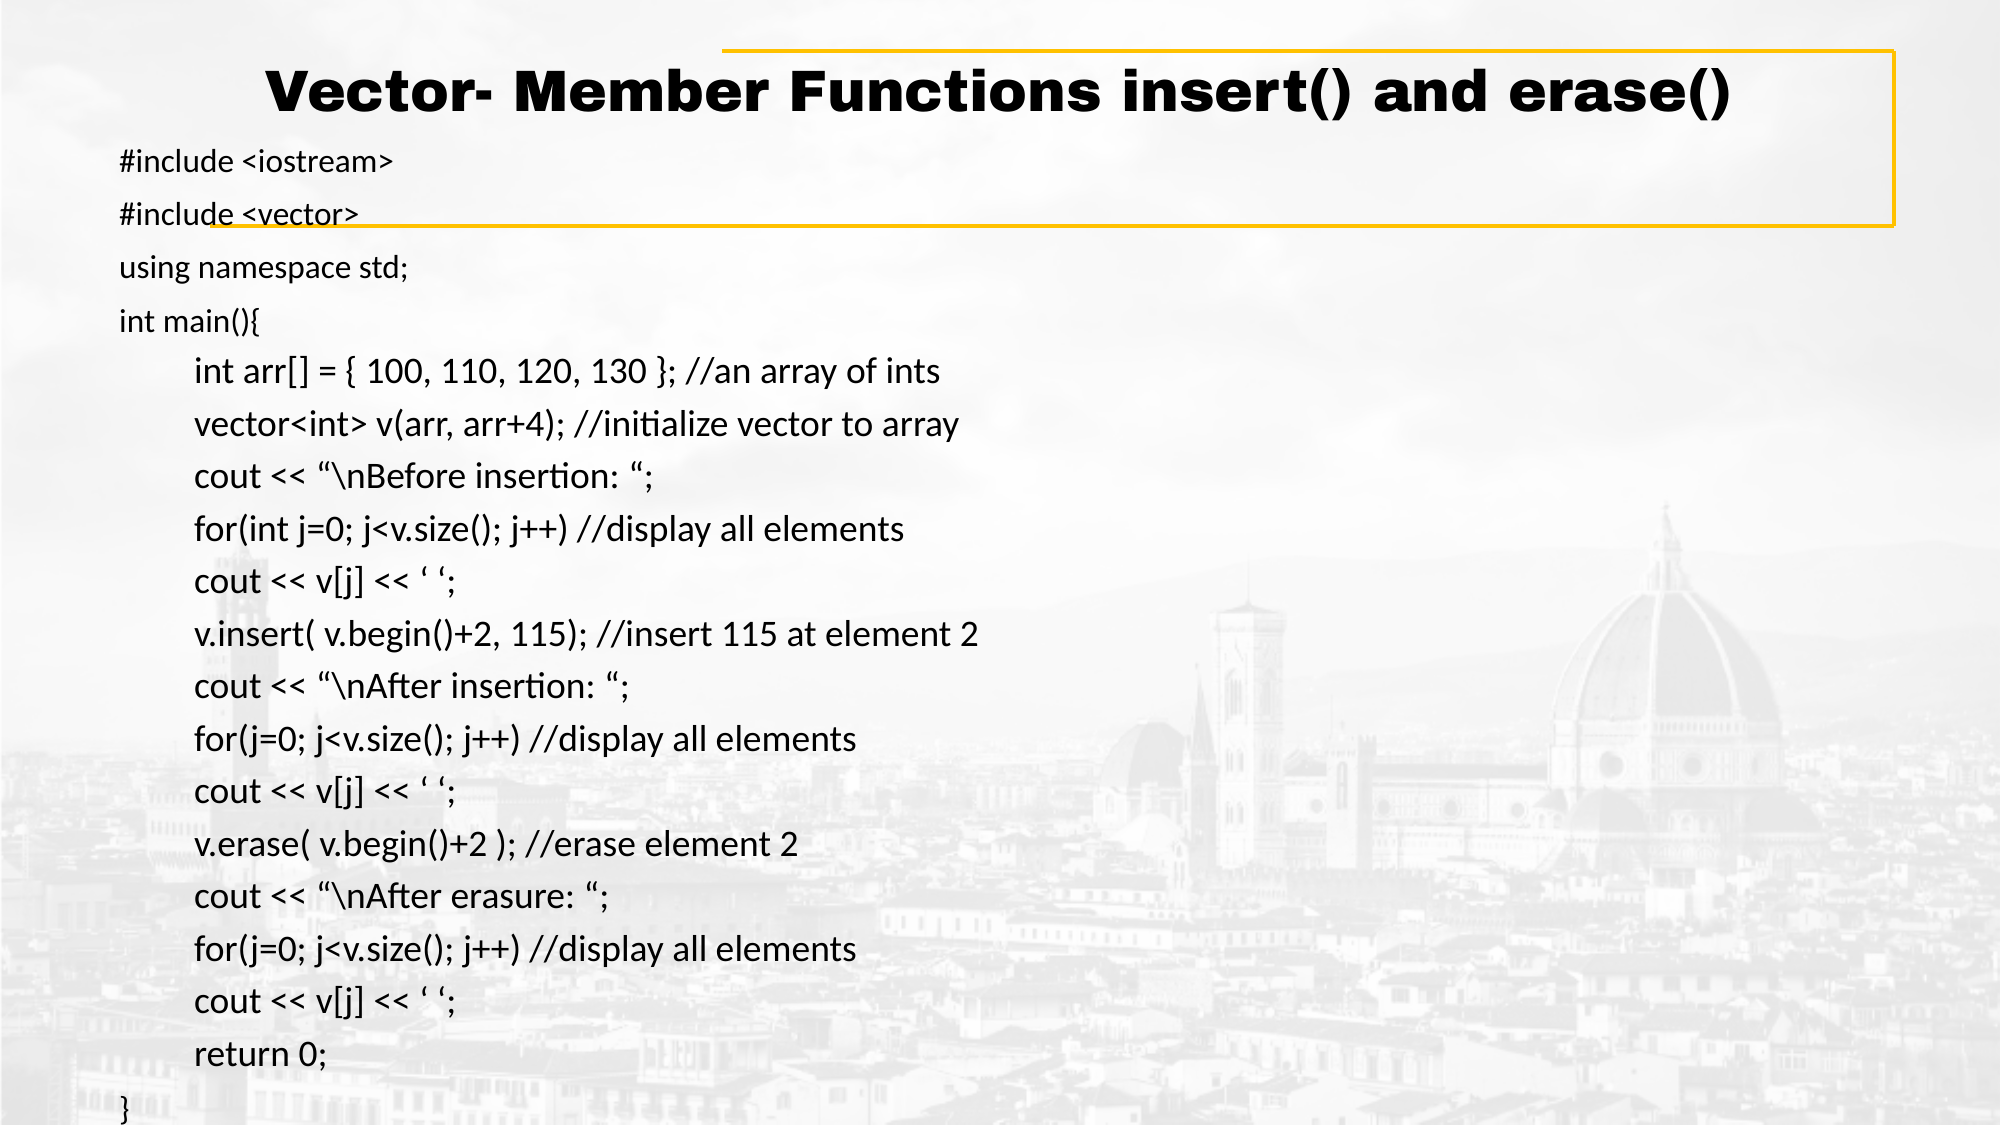

# Vector- Member Functions insert() and erase()
#include <iostream>
#include <vector>
using namespace std;
int main(){
int arr[] = { 100, 110, 120, 130 }; //an array of ints
vector<int> v(arr, arr+4); //initialize vector to array
cout << “\nBefore insertion: “;
for(int j=0; j<v.size(); j++) //display all elements
cout << v[j] << ‘ ‘;
v.insert( v.begin()+2, 115); //insert 115 at element 2
cout << “\nAfter insertion: “;
for(j=0; j<v.size(); j++) //display all elements
cout << v[j] << ‘ ‘;
v.erase( v.begin()+2 ); //erase element 2
cout << “\nAfter erasure: “;
for(j=0; j<v.size(); j++) //display all elements
cout << v[j] << ‘ ‘;
return 0;
}